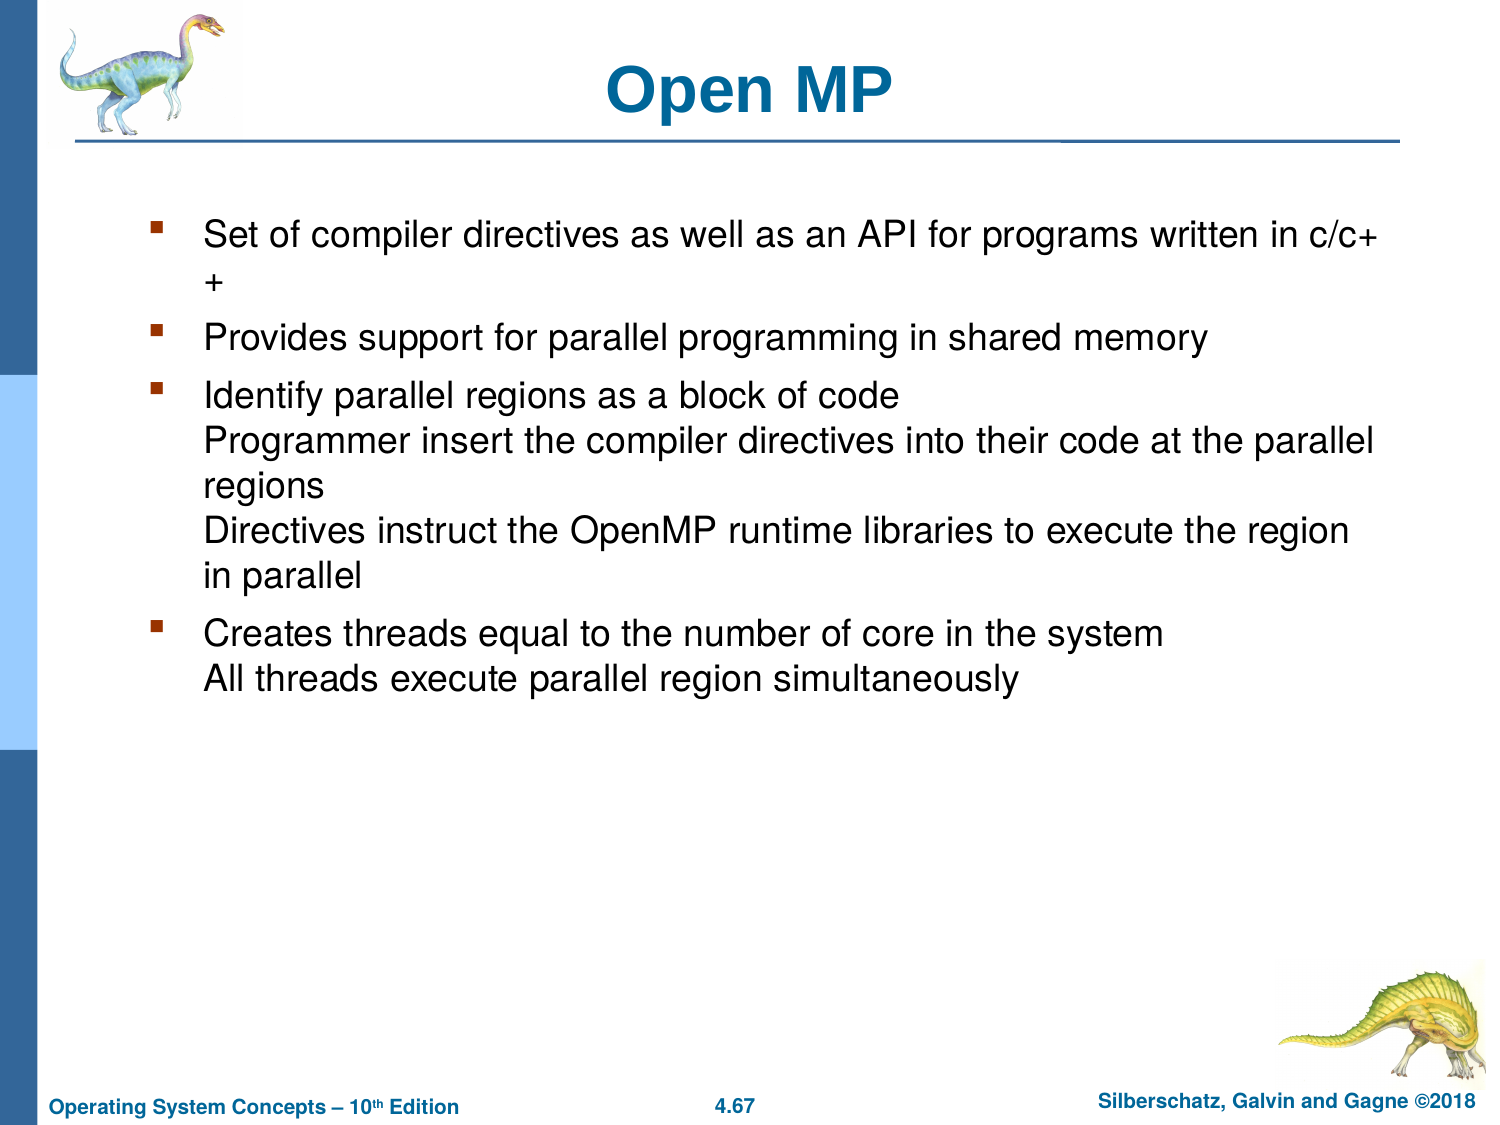

# Open MP
Set of compiler directives as well as an API for programs written in c/c++
Provides support for parallel programming in shared memory
Identify parallel regions as a block of code
Programmer insert the compiler directives into their code at the parallel regions
Directives instruct the OpenMP runtime libraries to execute the region in parallel
Creates threads equal to the number of core in the system
All threads execute parallel region simultaneously